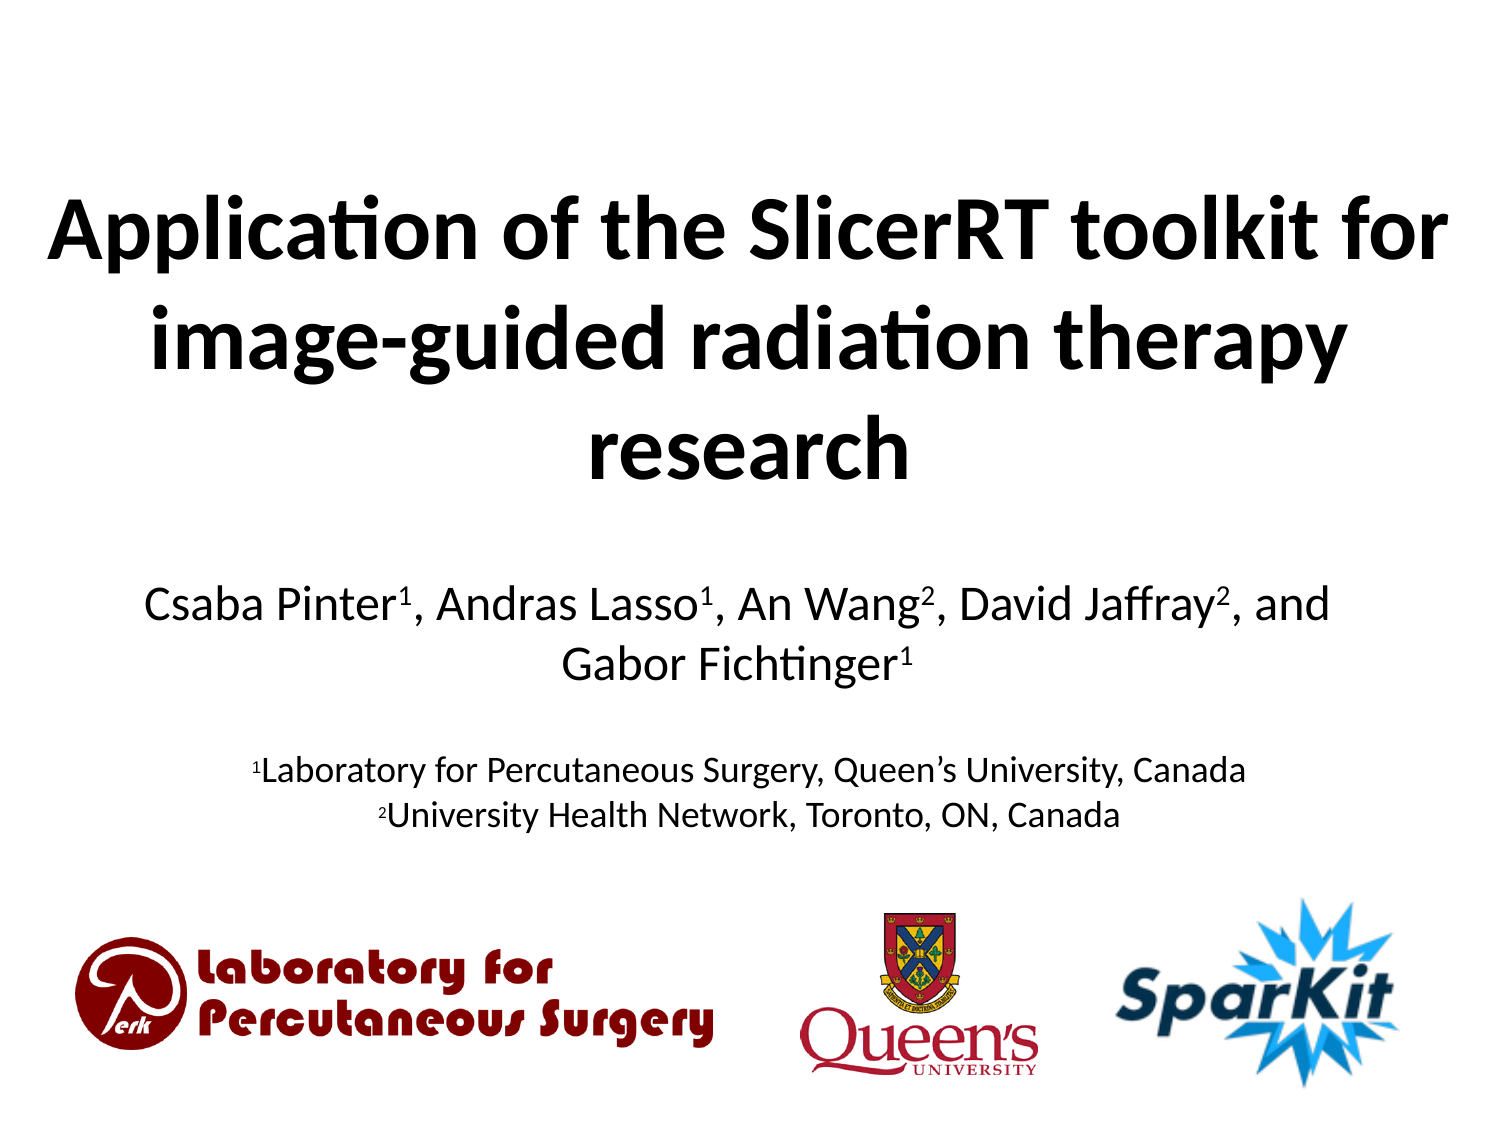

# Application of the SlicerRT toolkit for image-guided radiation therapy research
Csaba Pinter1, Andras Lasso1, An Wang2, David Jaffray2, and Gabor Fichtinger1
1Laboratory for Percutaneous Surgery, Queen’s University, Canada
2University Health Network, Toronto, ON, Canada